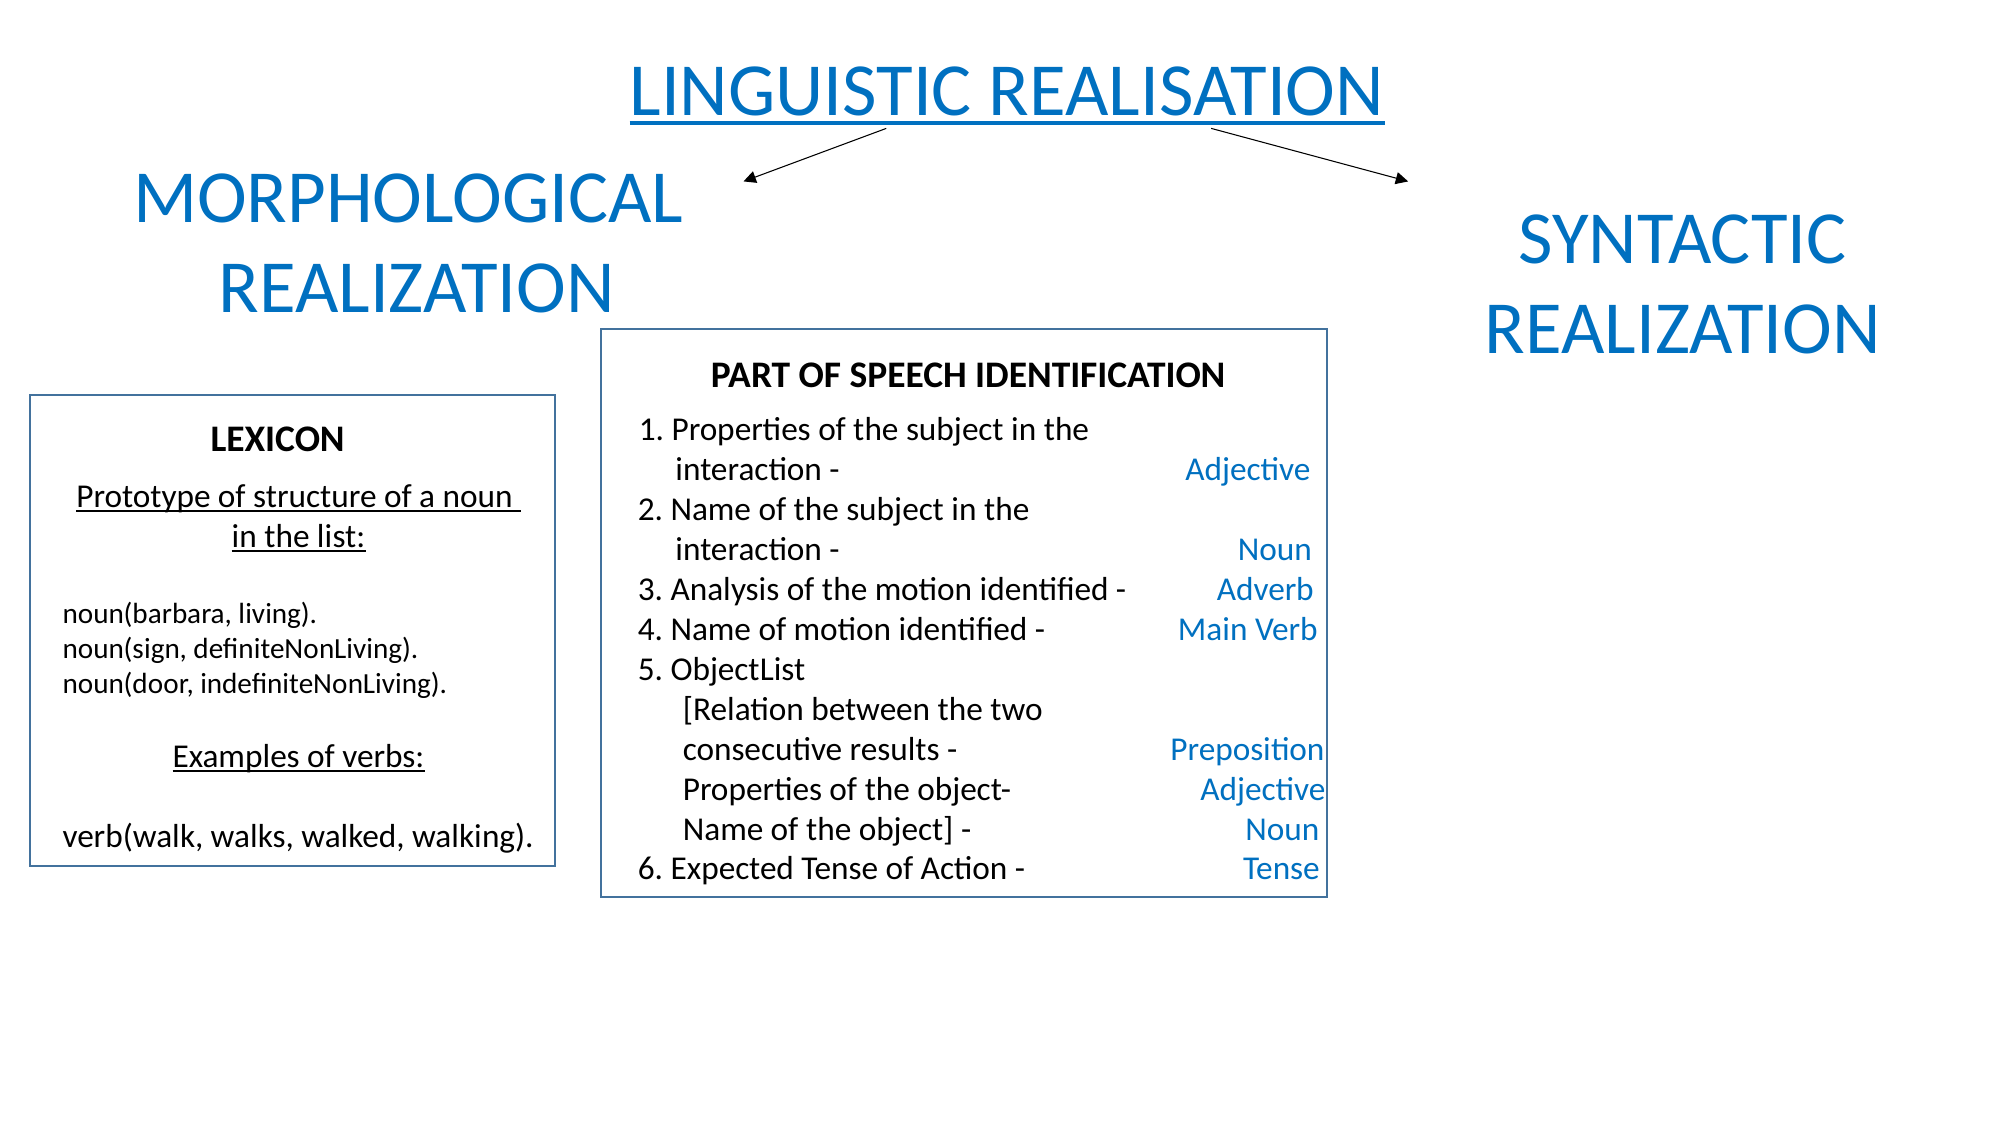

LINGUISTIC REALISATION
MORPHOLOGICAL
REALIZATION
  SYNTACTIC
REALIZATION

PART OF SPEECH IDENTIFICATION

 1. Properties of the subject in the
      interaction -		              Adjective
 2. Name of the subject in the
      interaction -			 Noun
 3. Analysis of the motion identified -            Adverb
 4. Name of motion identified - 	             Main Verb
 5. ObjectList
       [Relation between the two
       consecutive results - 	            Preposition
       Properties of the object- 	                Adjective
       Name of the object] - 	                      Noun
 6. Expected Tense of Action -                             Tense

LEXICON
Prototype of structure of a noun
in the list:

noun(barbara, living).
noun(sign, definiteNonLiving).
noun(door, indefiniteNonLiving).

Examples of verbs:

verb(walk, walks, walked, walking).